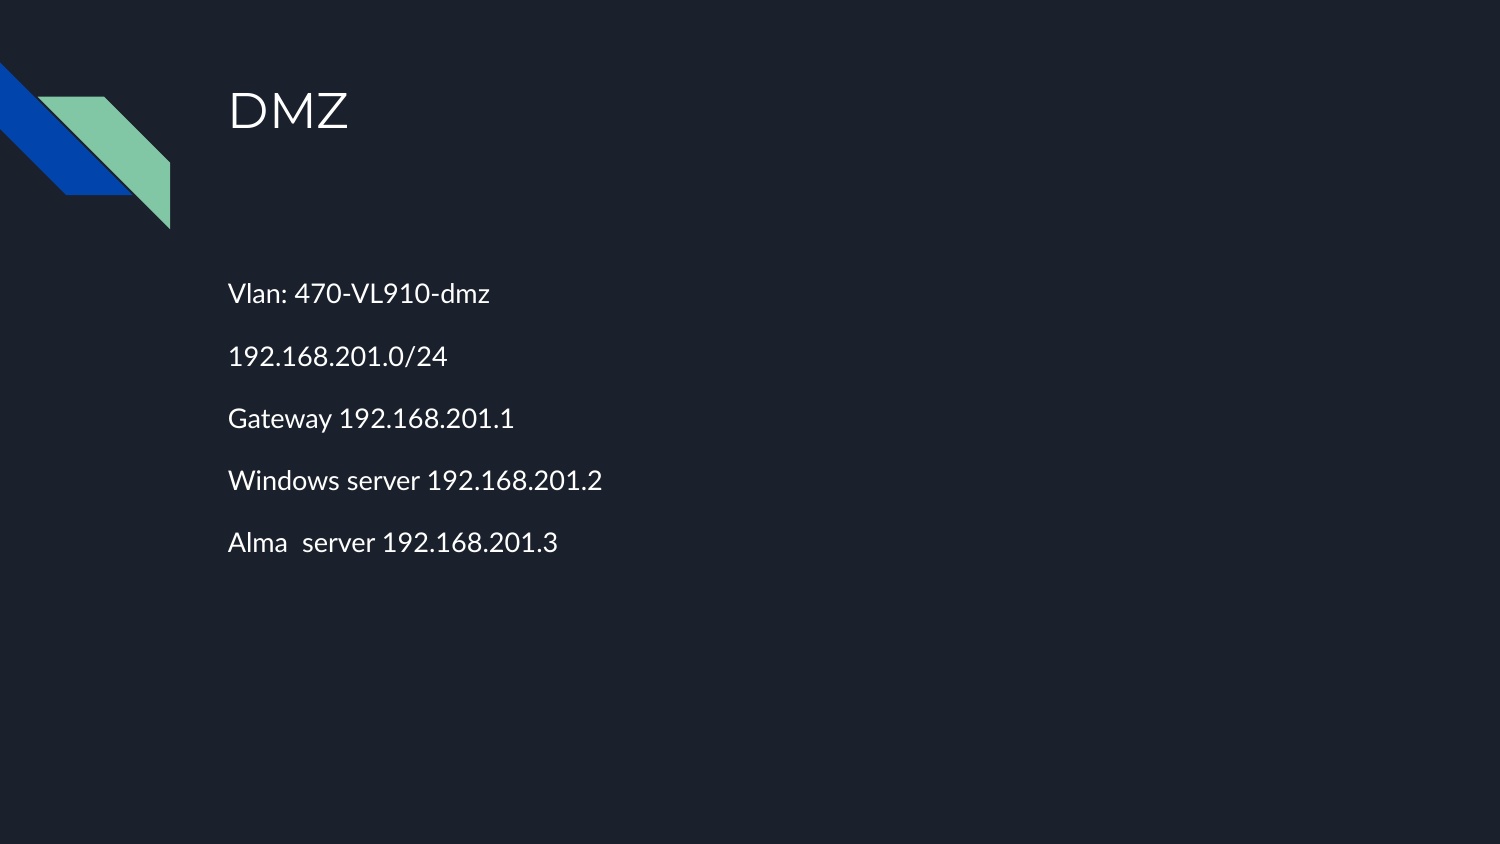

# DMZ
Vlan: 470-VL910-dmz
192.168.201.0/24
Gateway 192.168.201.1
Windows server 192.168.201.2
Alma  server 192.168.201.3